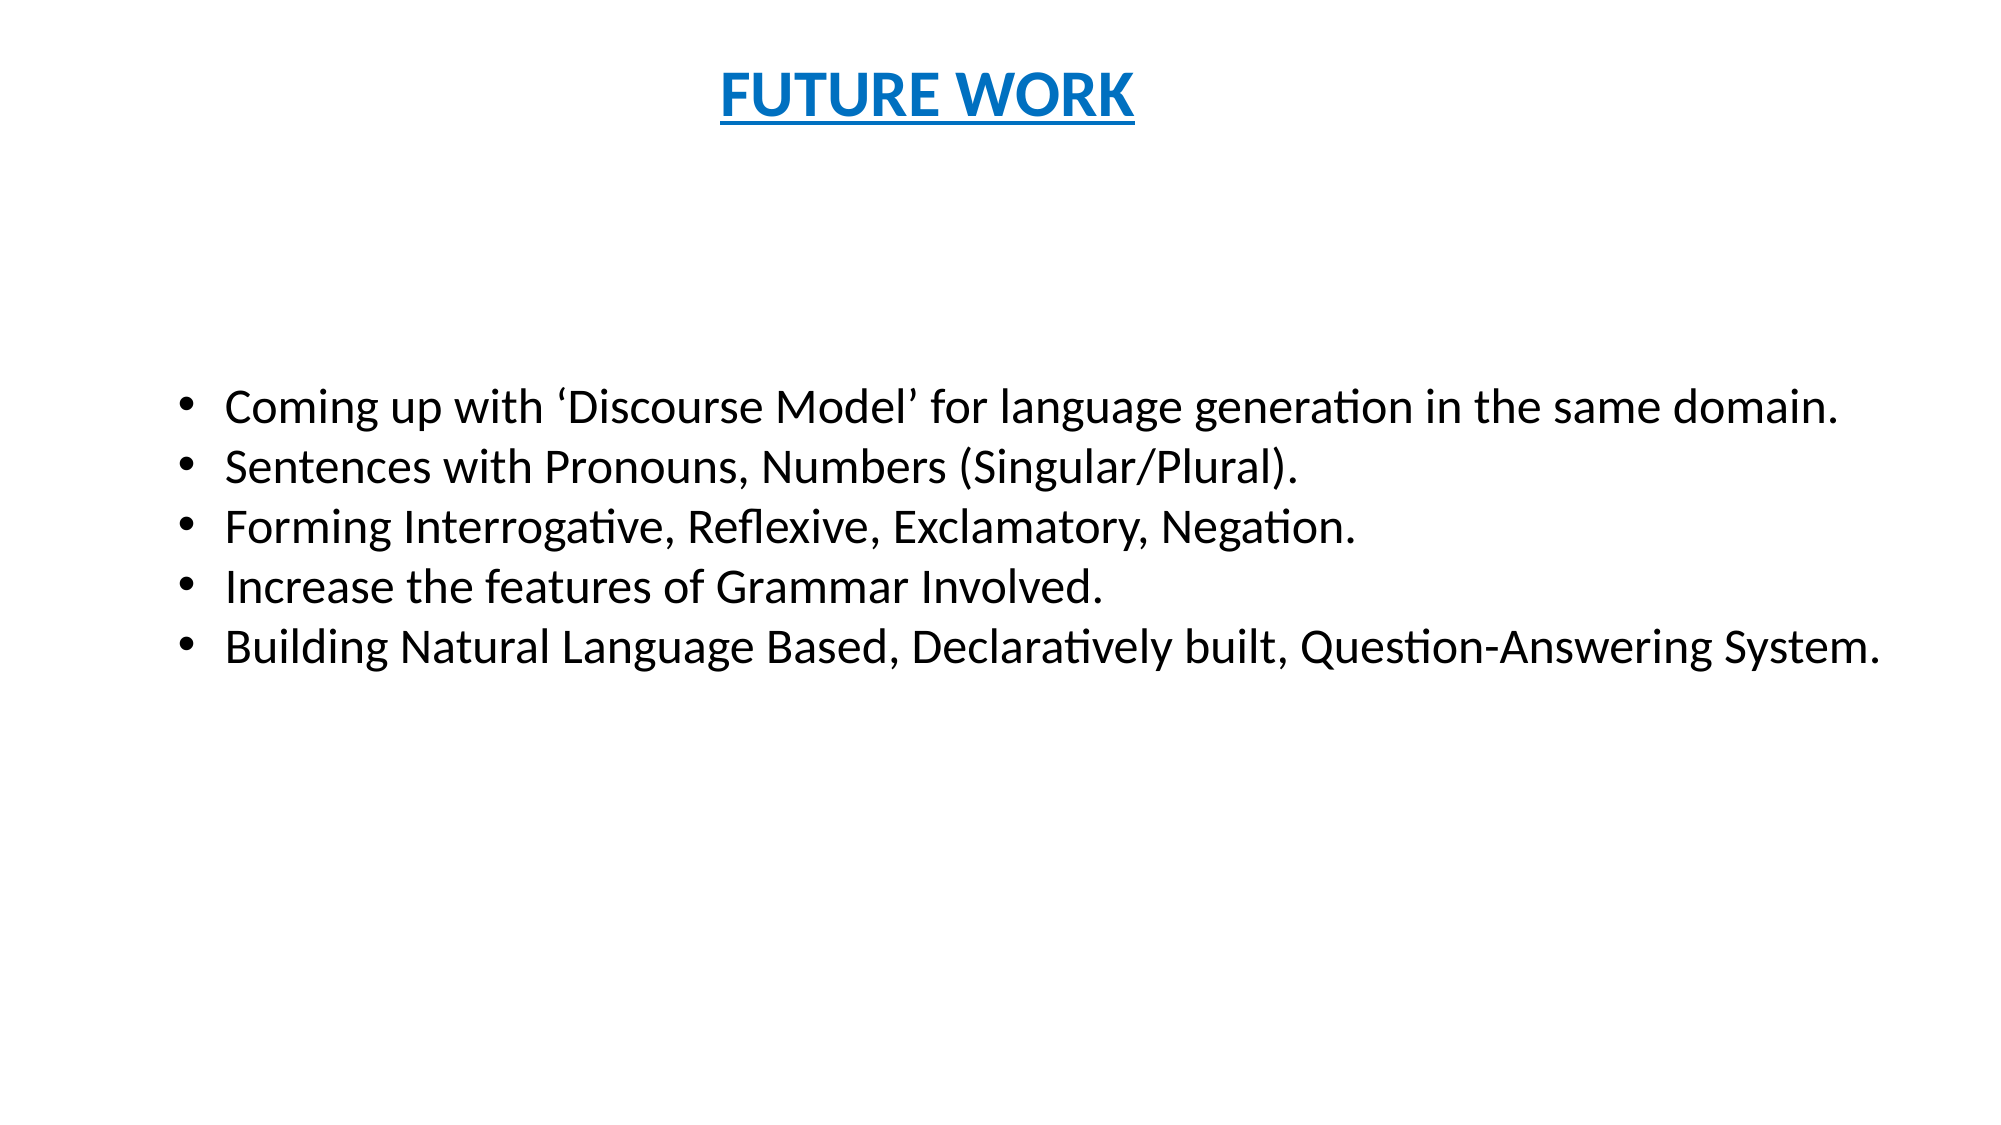

FUTURE WORK
Coming up with ‘Discourse Model’ for language generation in the same domain.
Sentences with Pronouns, Numbers (Singular/Plural).
Forming Interrogative, Reflexive, Exclamatory, Negation.
Increase the features of Grammar Involved.
Building Natural Language Based, Declaratively built, Question-Answering System.